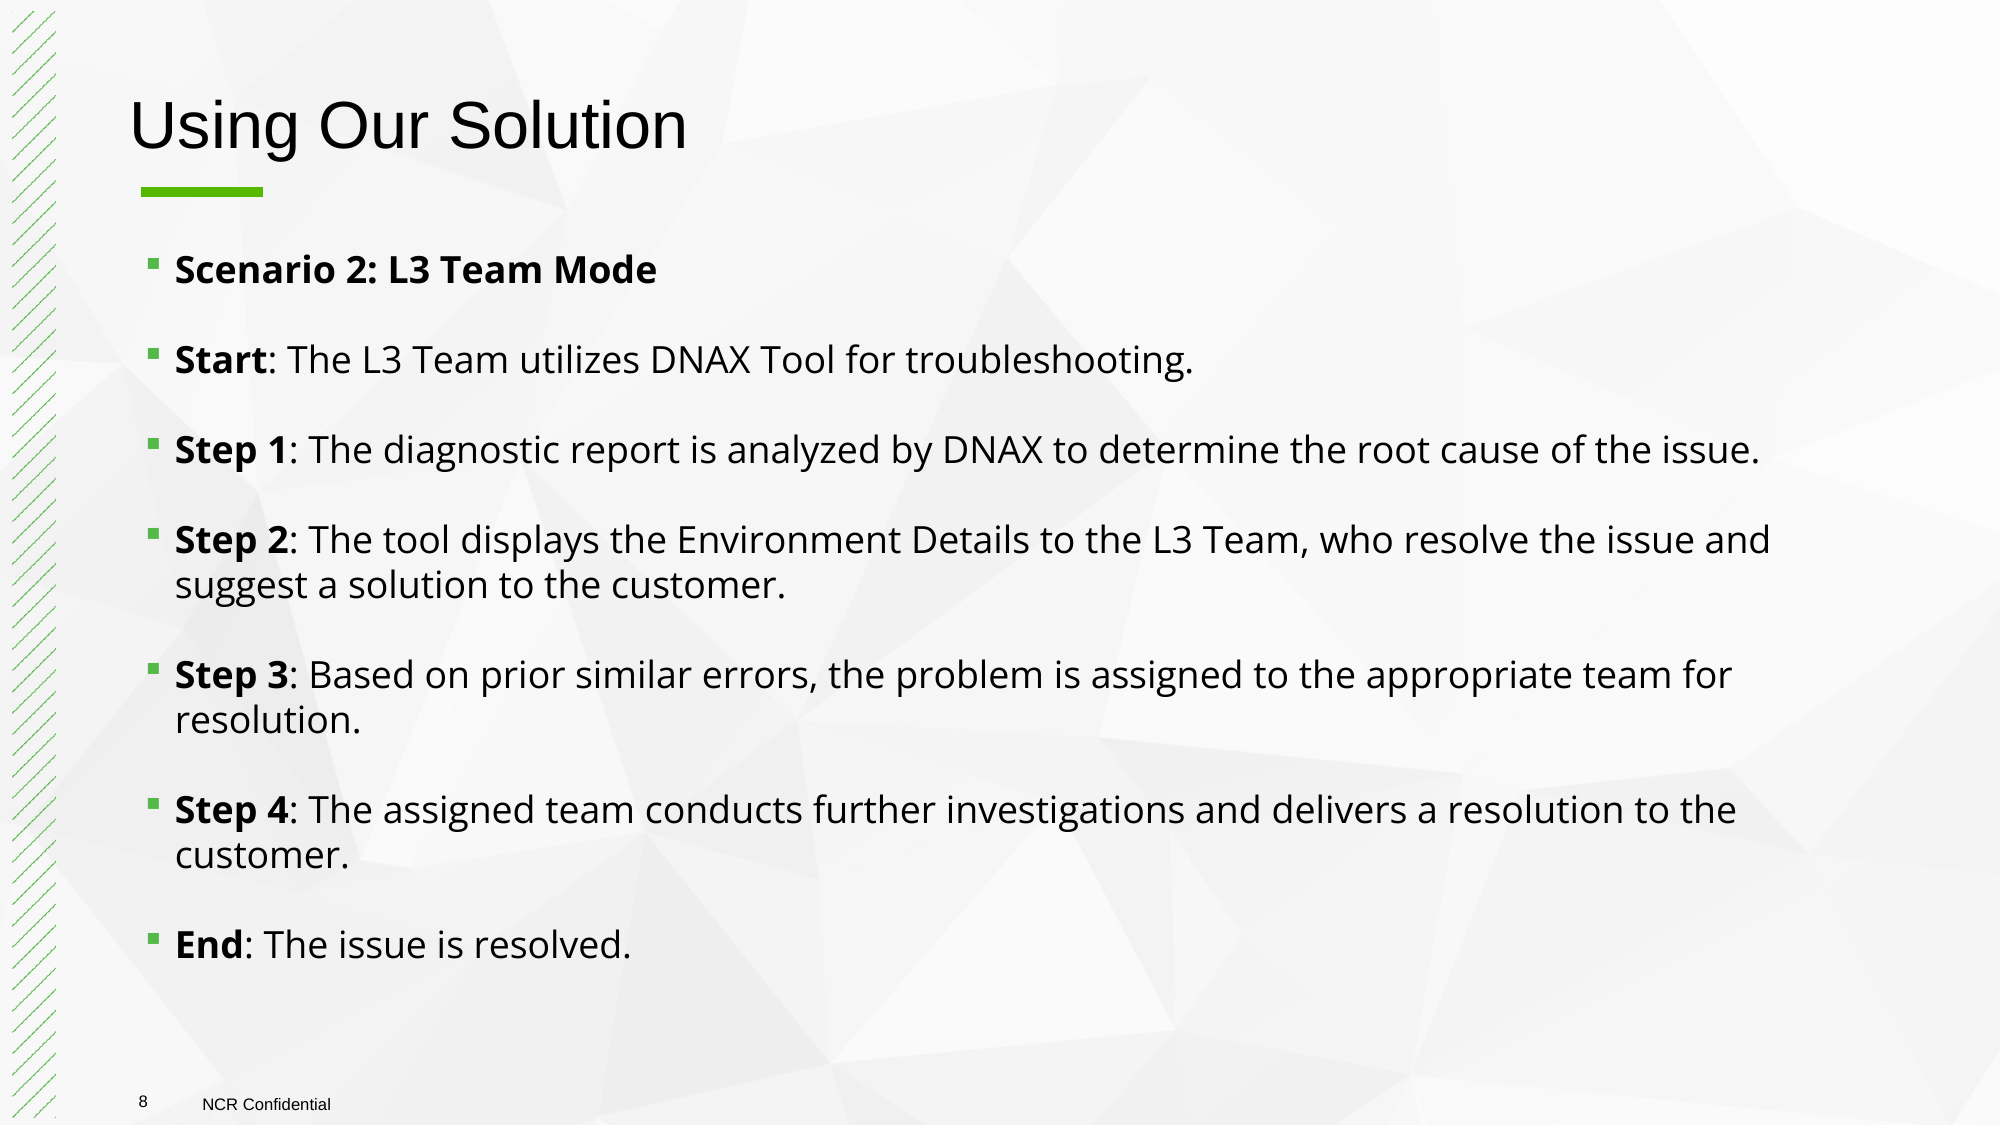

# Using Our Solution

Scenario 2: L3 Team Mode

Start: The L3 Team utilizes DNAX Tool for troubleshooting.

Step 1: The diagnostic report is analyzed by DNAX to determine the root cause of the issue.

Step 2: The tool displays the Environment Details to the L3 Team, who resolve the issue and suggest a solution to the customer.

Step 3: Based on prior similar errors, the problem is assigned to the appropriate team for resolution.

Step 4: The assigned team conducts further investigations and delivers a resolution to the customer.

End: The issue is resolved.

8
NCR Confidential